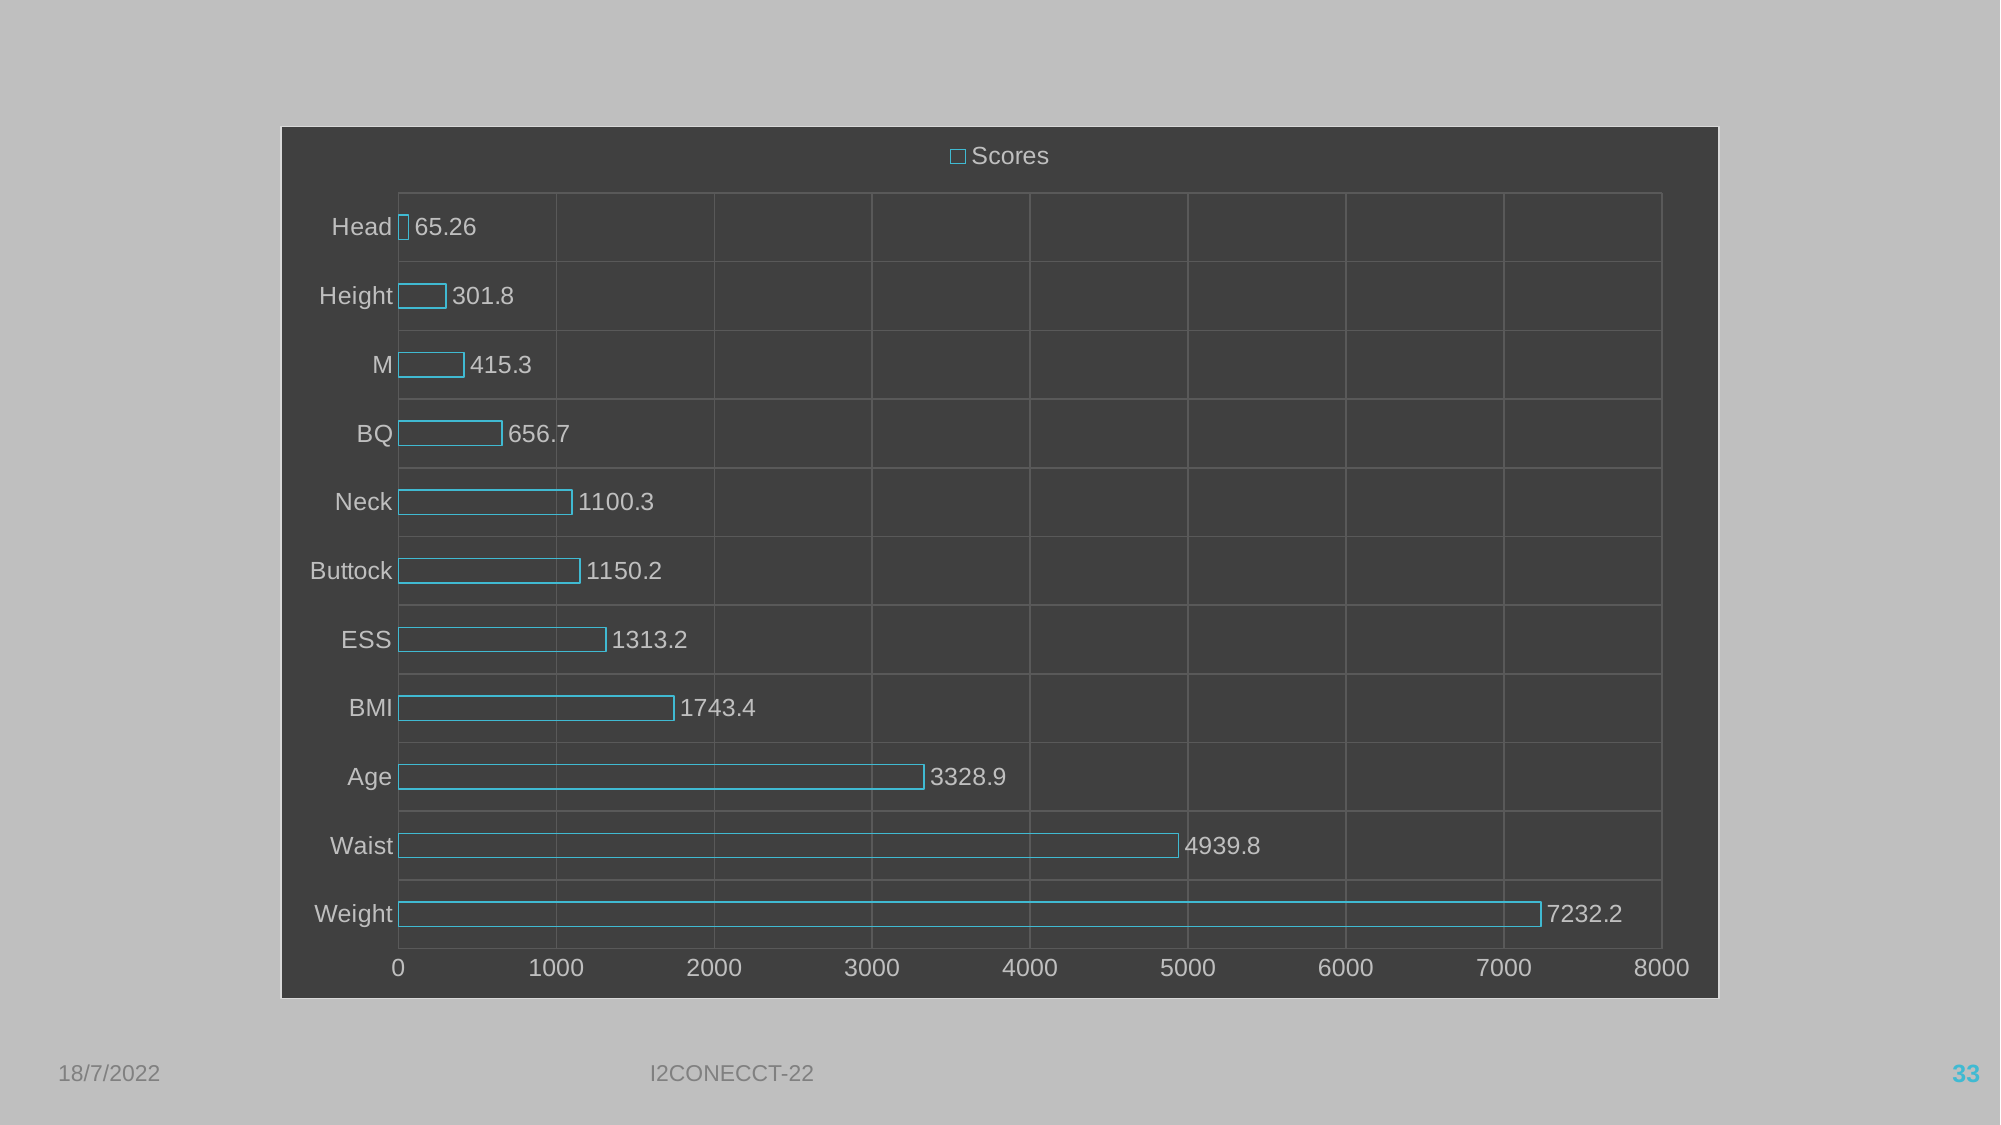

### Chart

| Category | Scores |
|---|---|
| Weight | 7232.2 |
| Waist | 4939.8 |
| Age | 3328.9 |
| BMI | 1743.4 |
| ESS | 1313.2 |
| Buttock | 1150.2 |
| Neck | 1100.3 |
| BQ | 656.7 |
| M | 415.3 |
| Height | 301.8 |
| Head | 65.26 |
18/7/2022
I2CONECCT-22
33